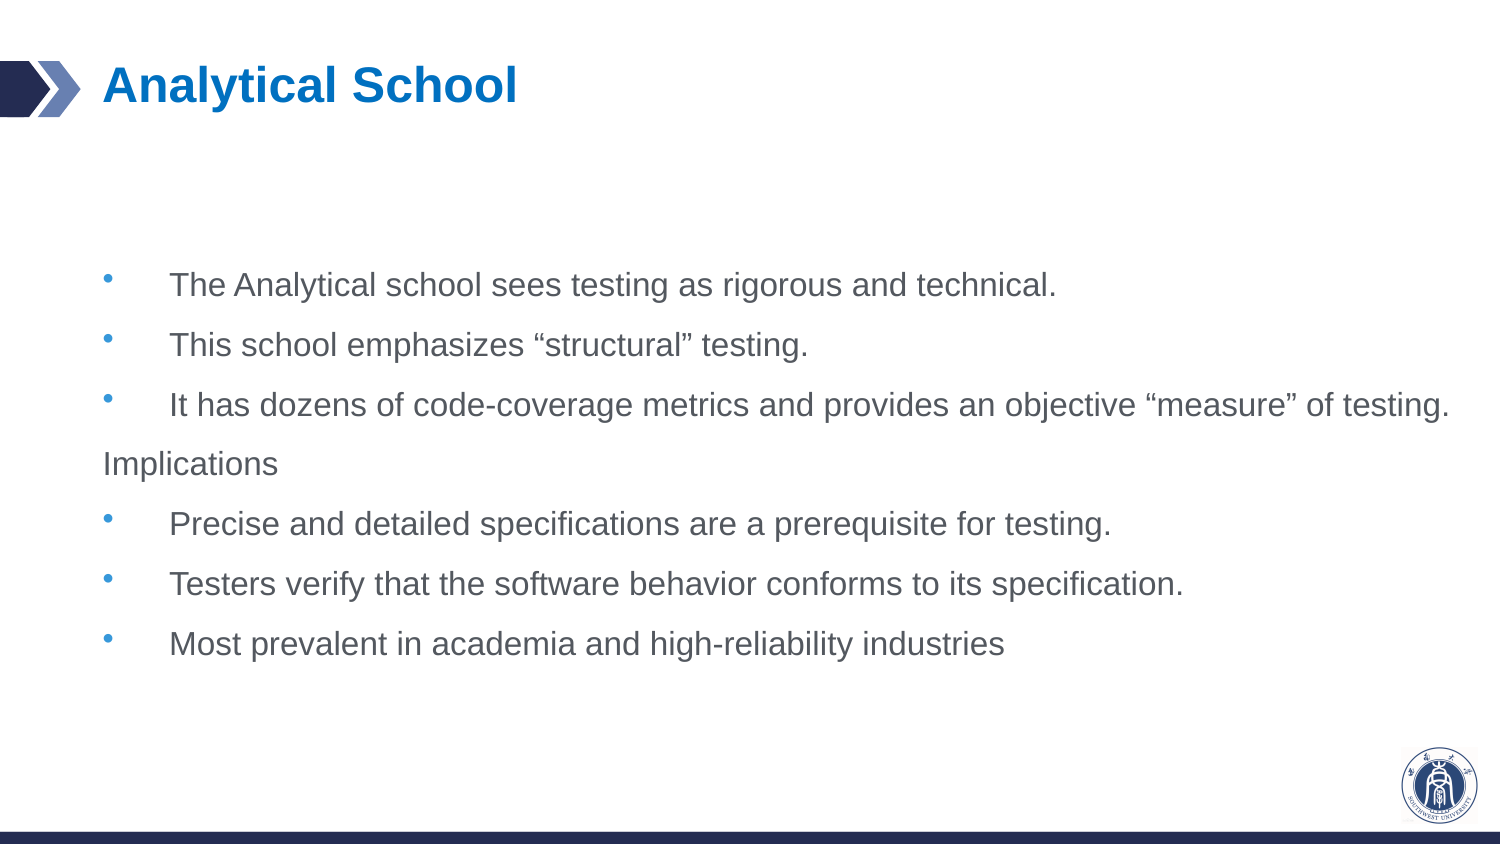

# Analytical School
The Analytical school sees testing as rigorous and technical.
This school emphasizes “structural” testing.
It has dozens of code-coverage metrics and provides an objective “measure” of testing.
Implications
Precise and detailed specifications are a prerequisite for testing.
Testers verify that the software behavior conforms to its specification.
Most prevalent in academia and high-reliability industries